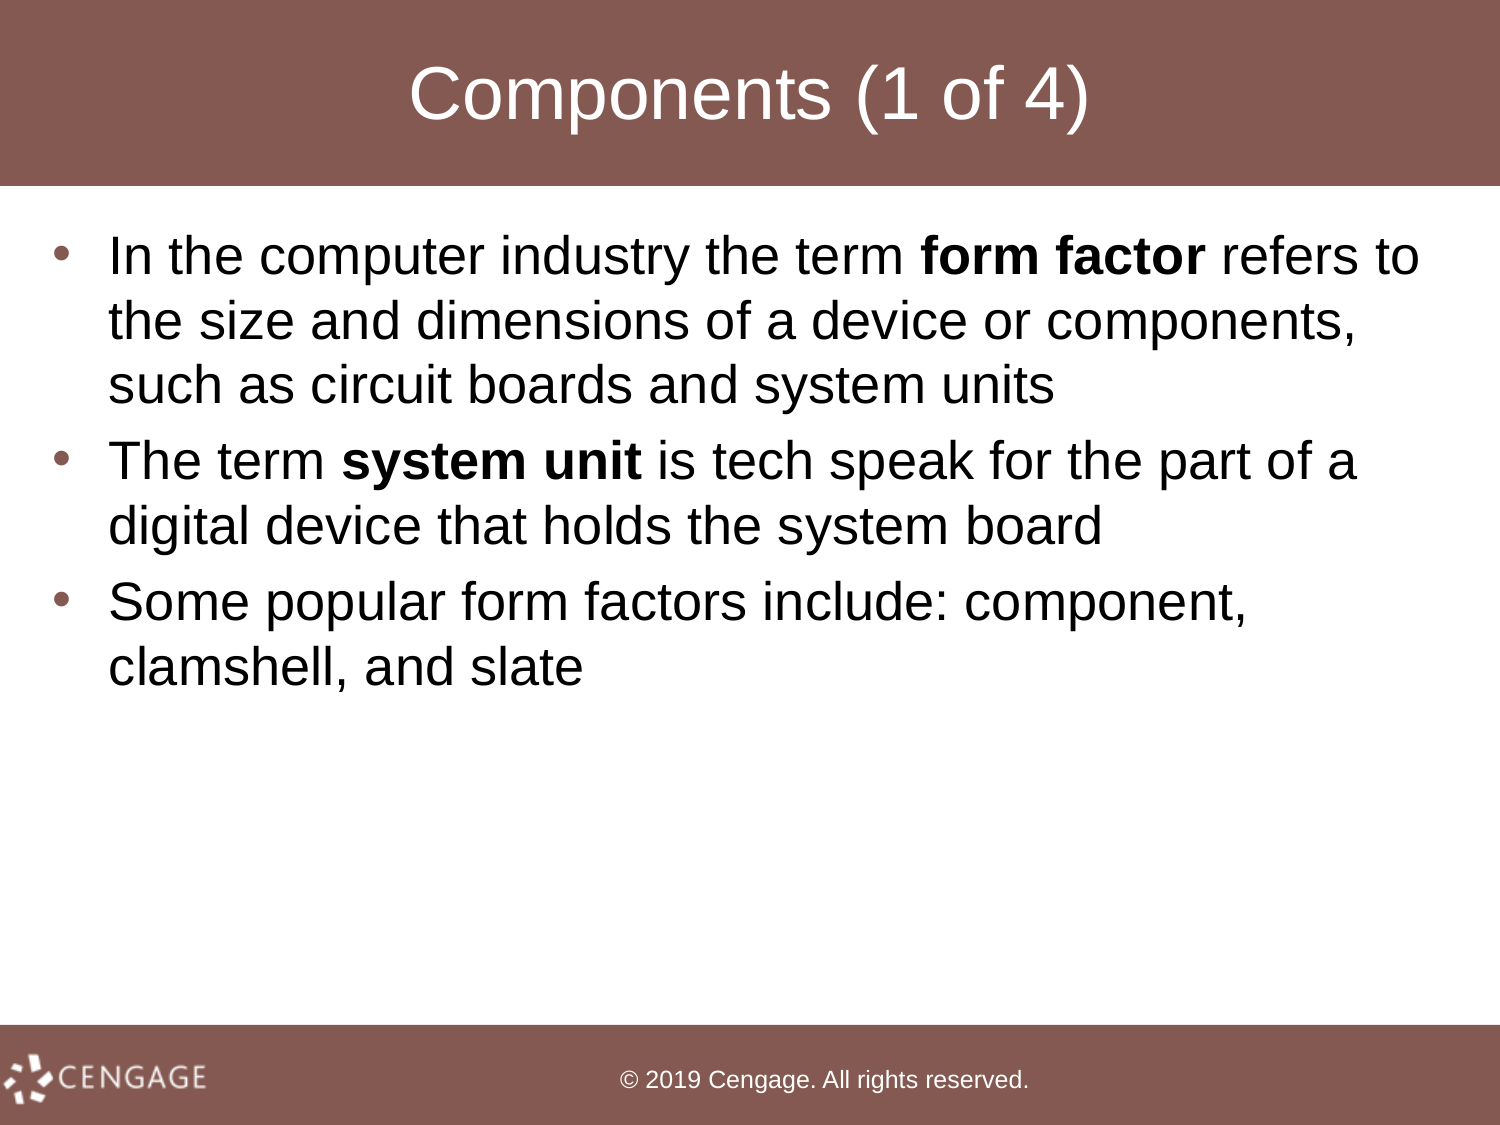

# Components (1 of 4)
In the computer industry the term form factor refers to the size and dimensions of a device or components, such as circuit boards and system units
The term system unit is tech speak for the part of a digital device that holds the system board
Some popular form factors include: component, clamshell, and slate